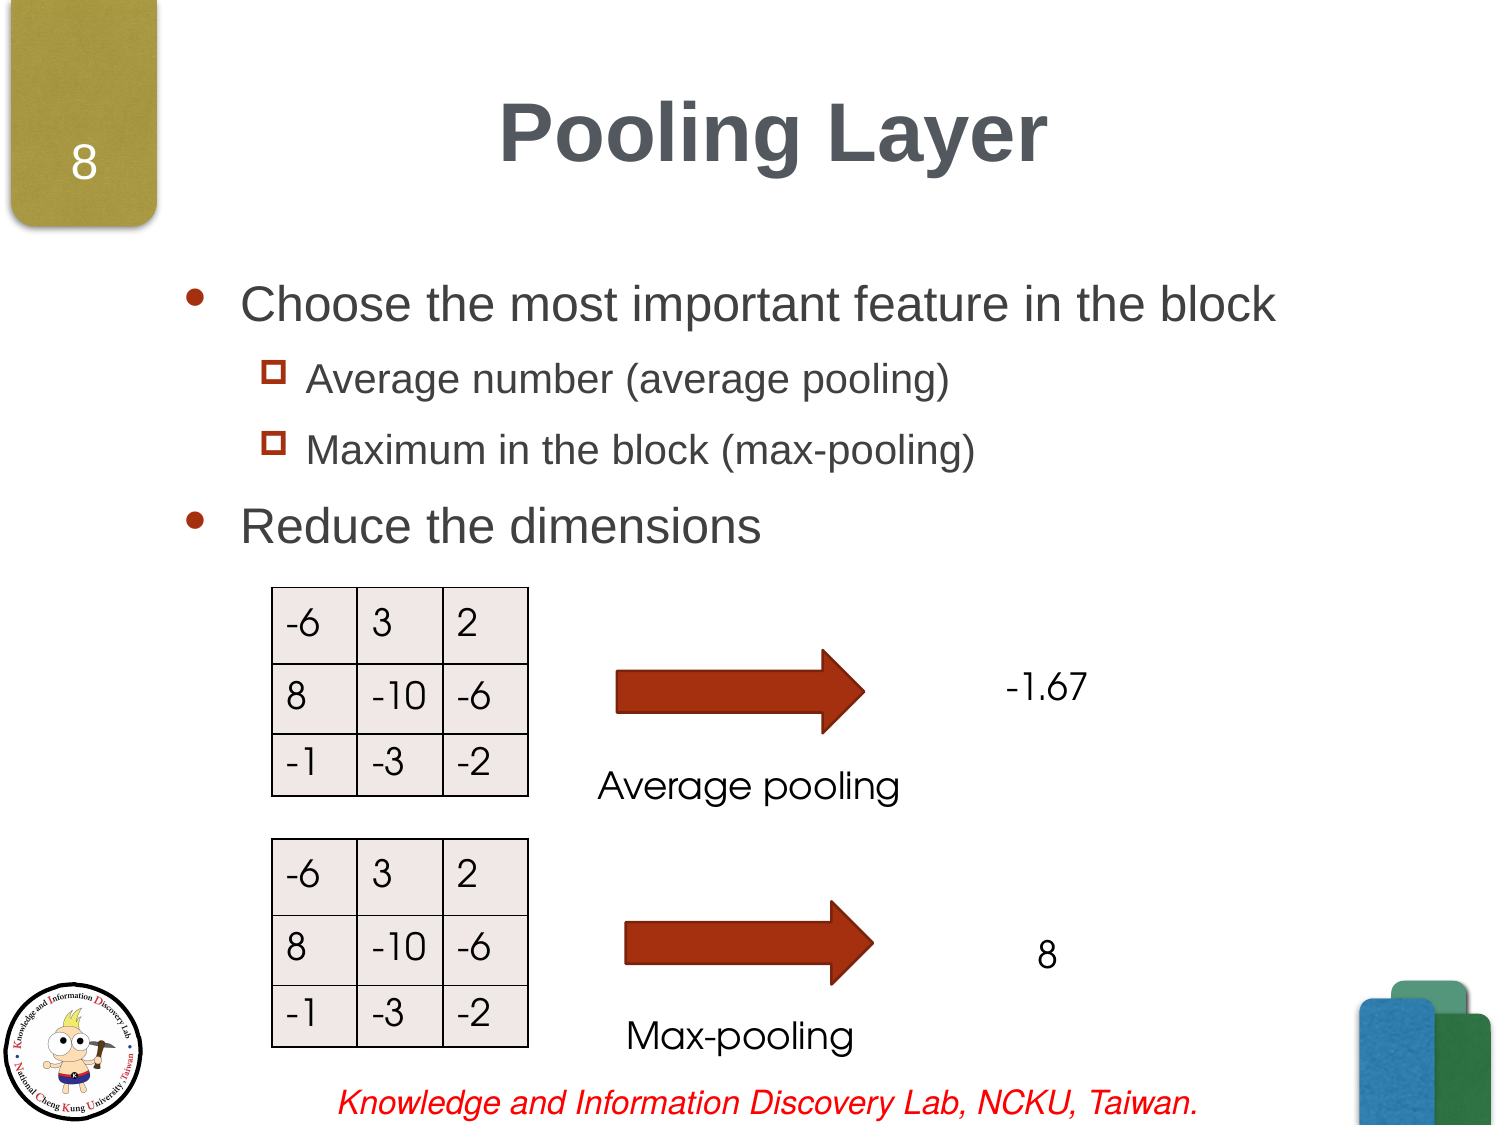

# Pooling Layer
8
Choose the most important feature in the block
Average number (average pooling)
Maximum in the block (max-pooling)
Reduce the dimensions

| -6 | 3 | 2 |
| --- | --- | --- |
| 8 | -10 | -6 |
| -1 | -3 | -2 |

-1.67
Average pooling
| -6 | 3 | 2 |
| --- | --- | --- |
| 8 | -10 | -6 |
| -1 | -3 | -2 |

8
Max-pooling